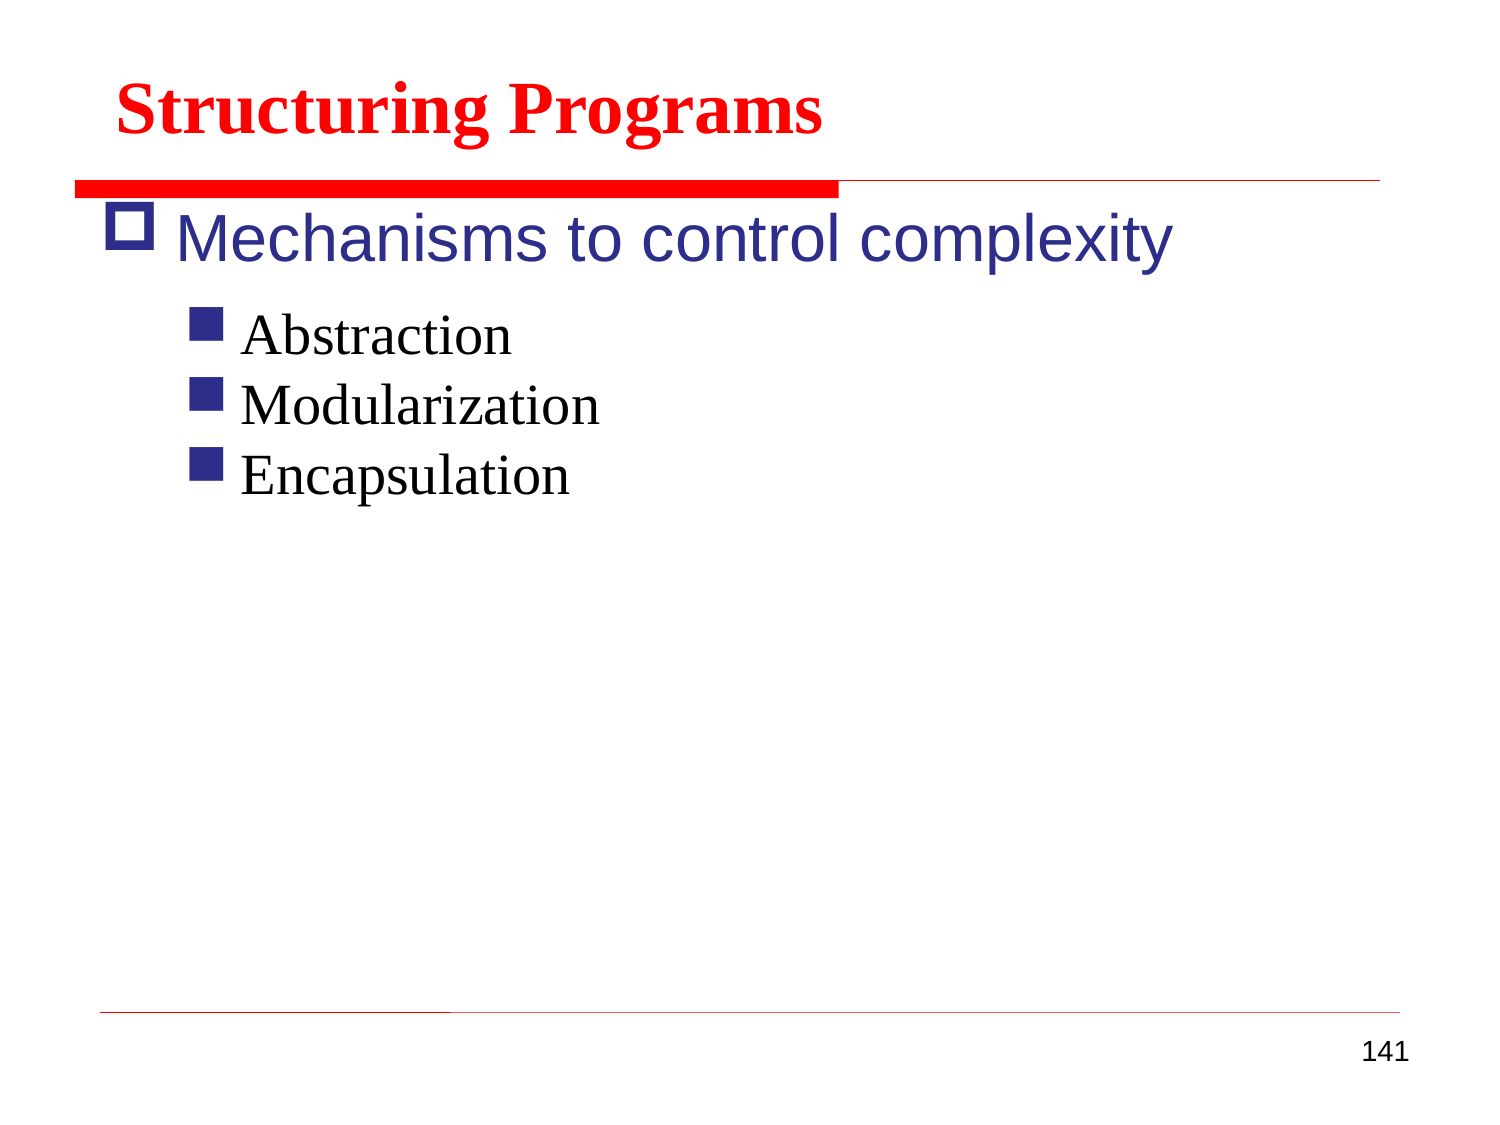

Structuring Programs
Mechanisms to control complexity
Abstraction
Modularization
Encapsulation
141